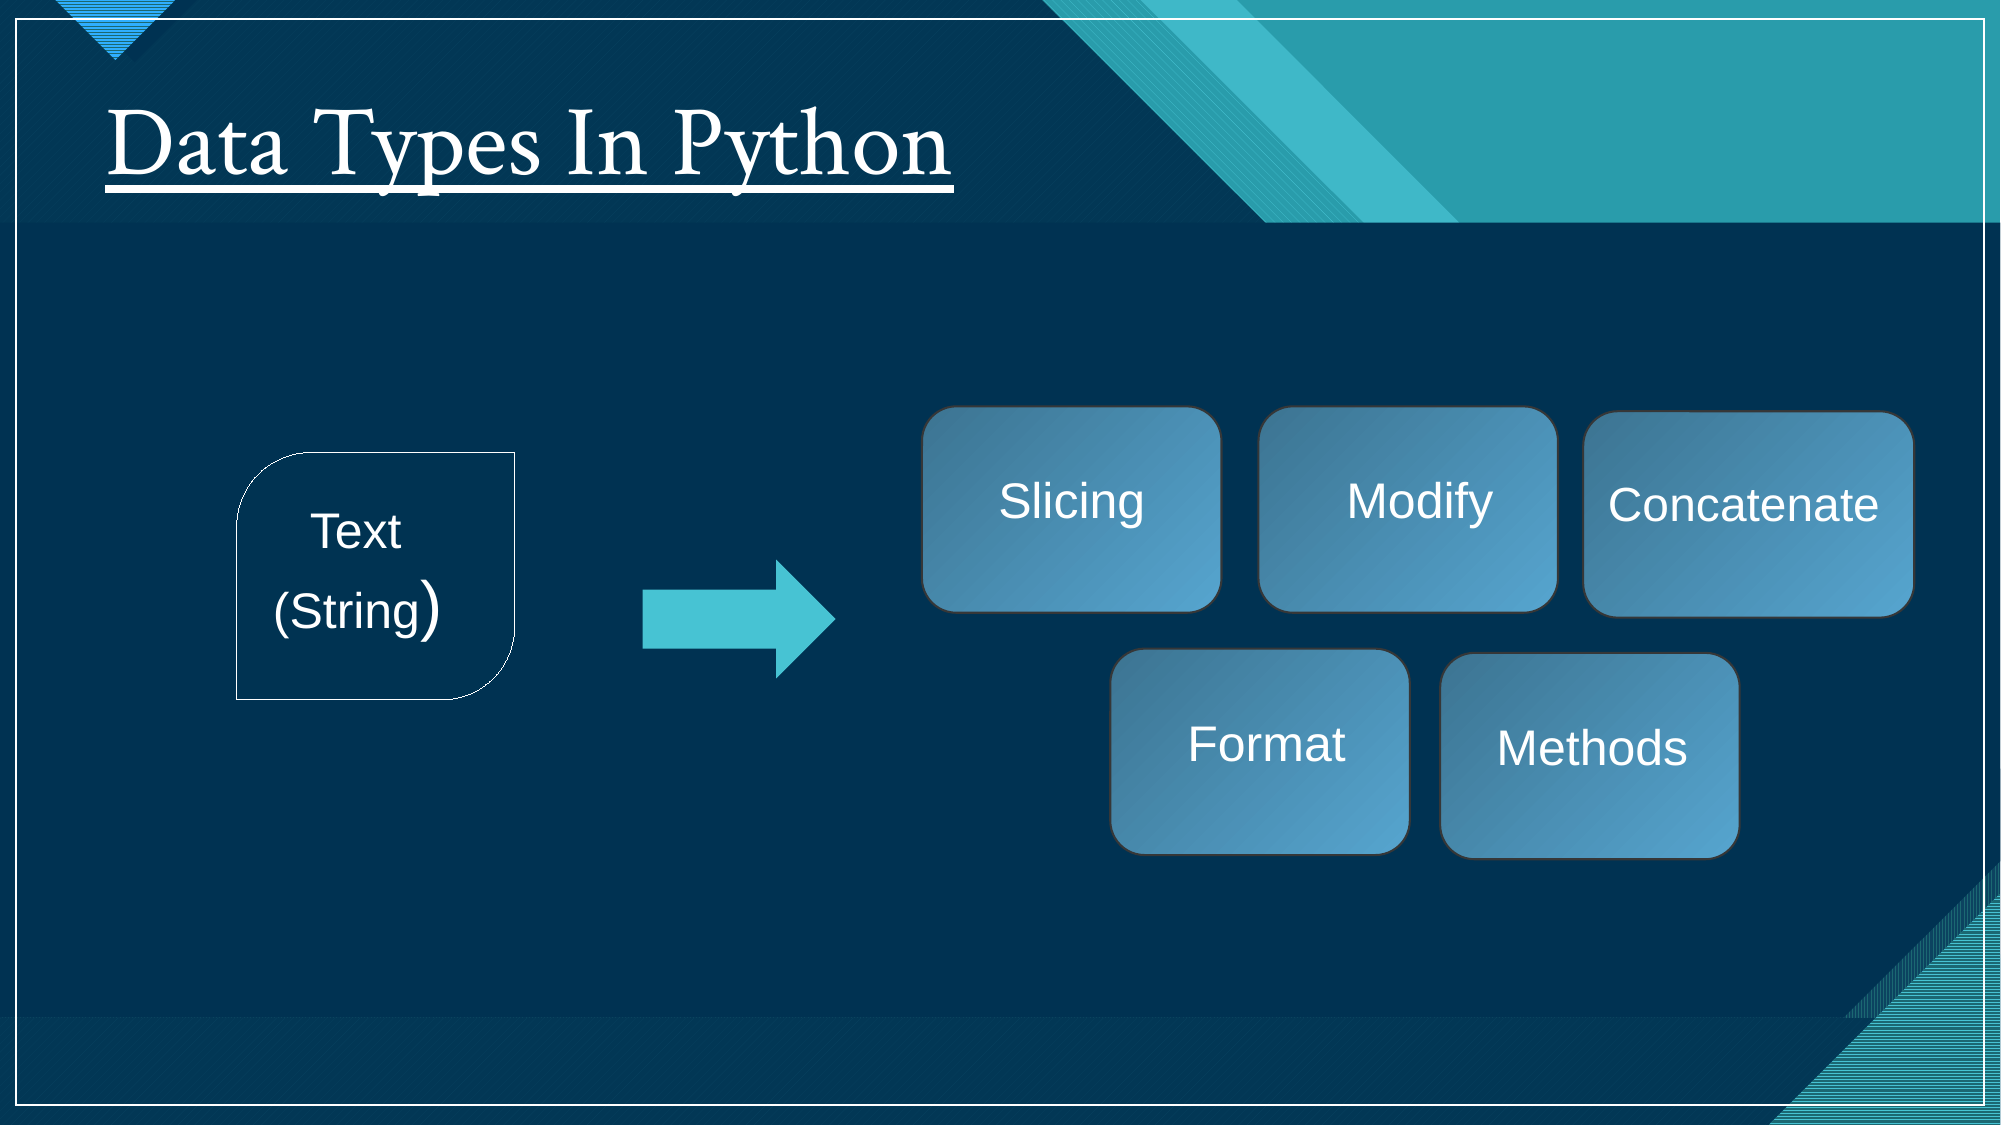

Data Types In Python

Slicing

      Modify

Concatenate
  Text
(String)

     Format

   Methods